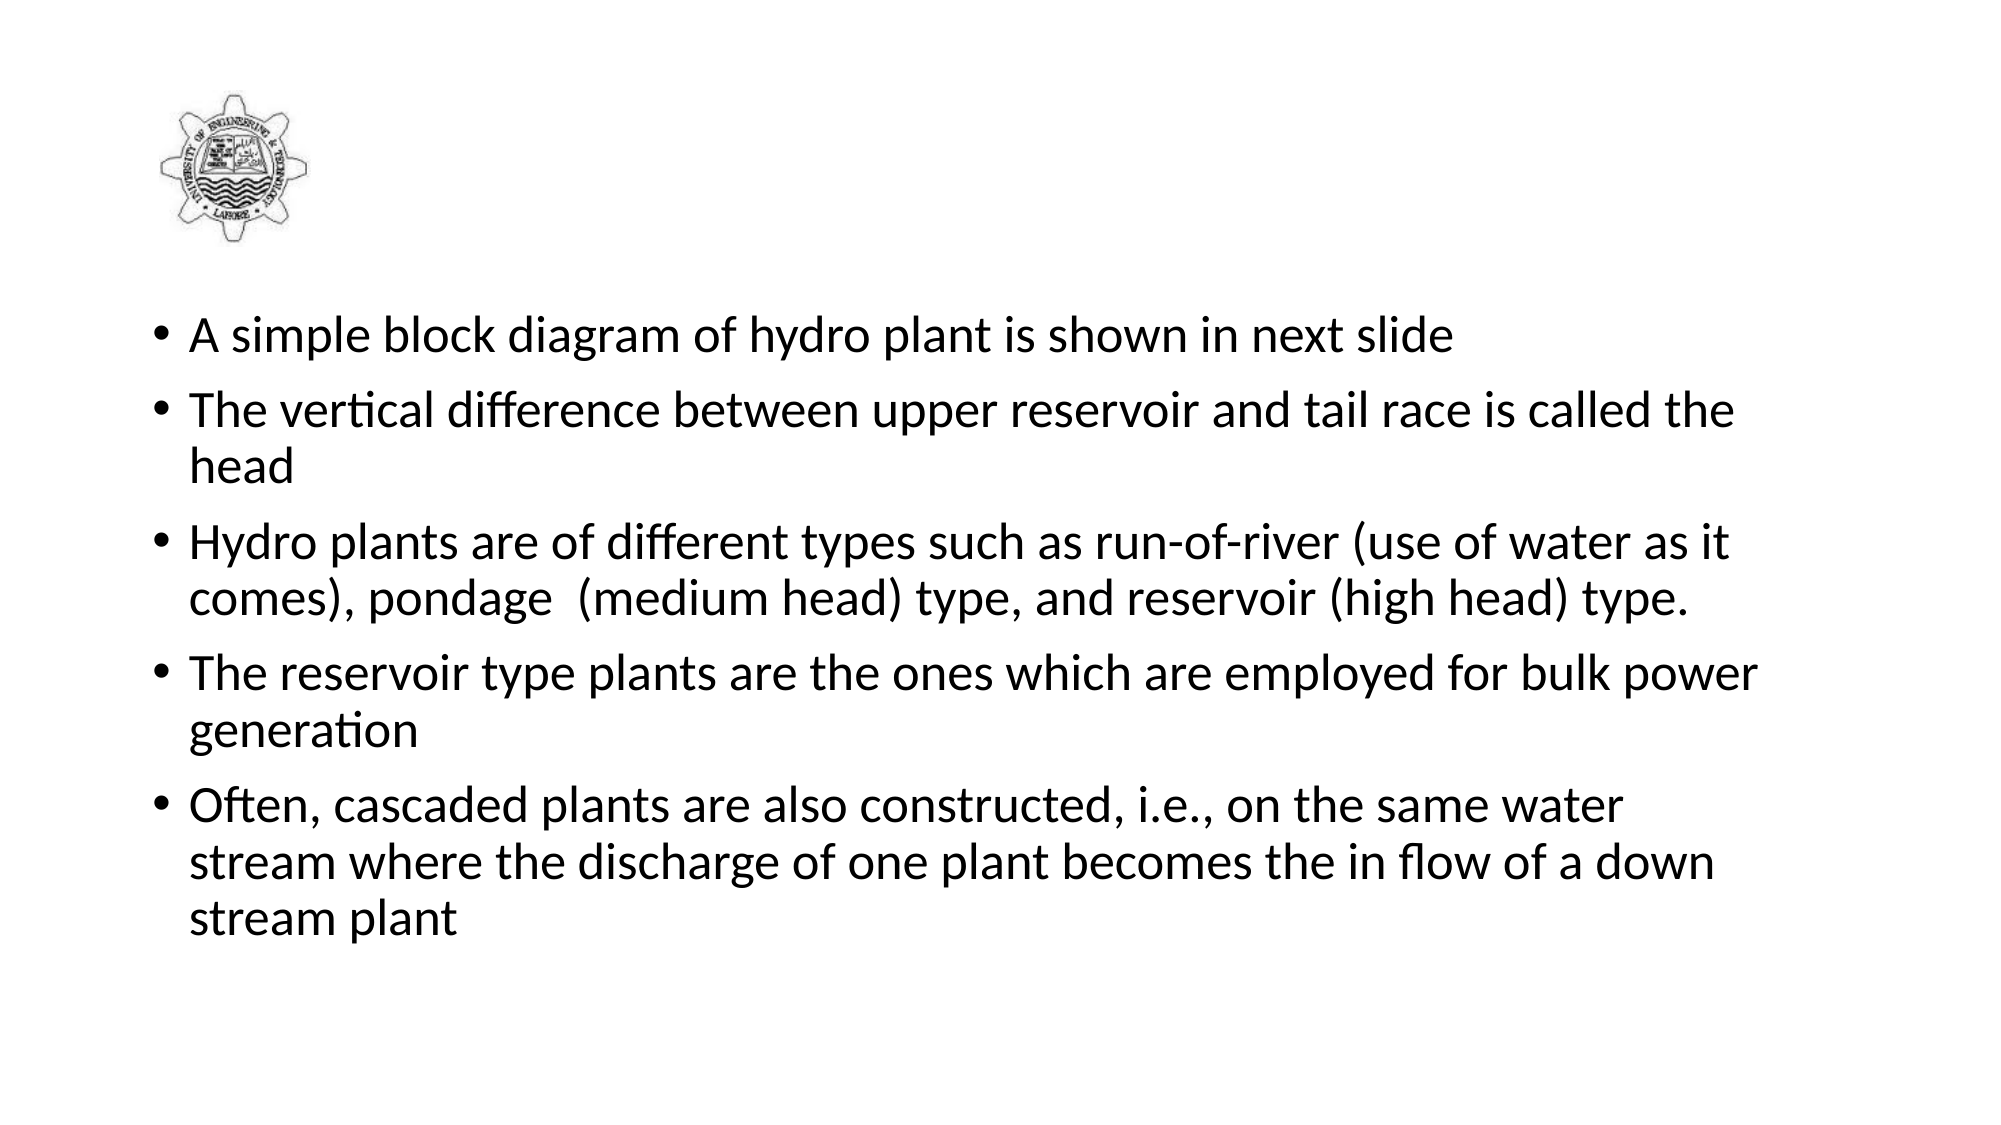

#
A simple block diagram of hydro plant is shown in next slide
The vertical difference between upper reservoir and tail race is called the head
Hydro plants are of different types such as run-of-river (use of water as it
comes), pondage  (medium head) type, and reservoir (high head) type.
The reservoir type plants are the ones which are employed for bulk power
generation
Often, cascaded plants are also constructed, i.e., on the same water
stream where the discharge of one plant becomes the in flow of a down stream plant